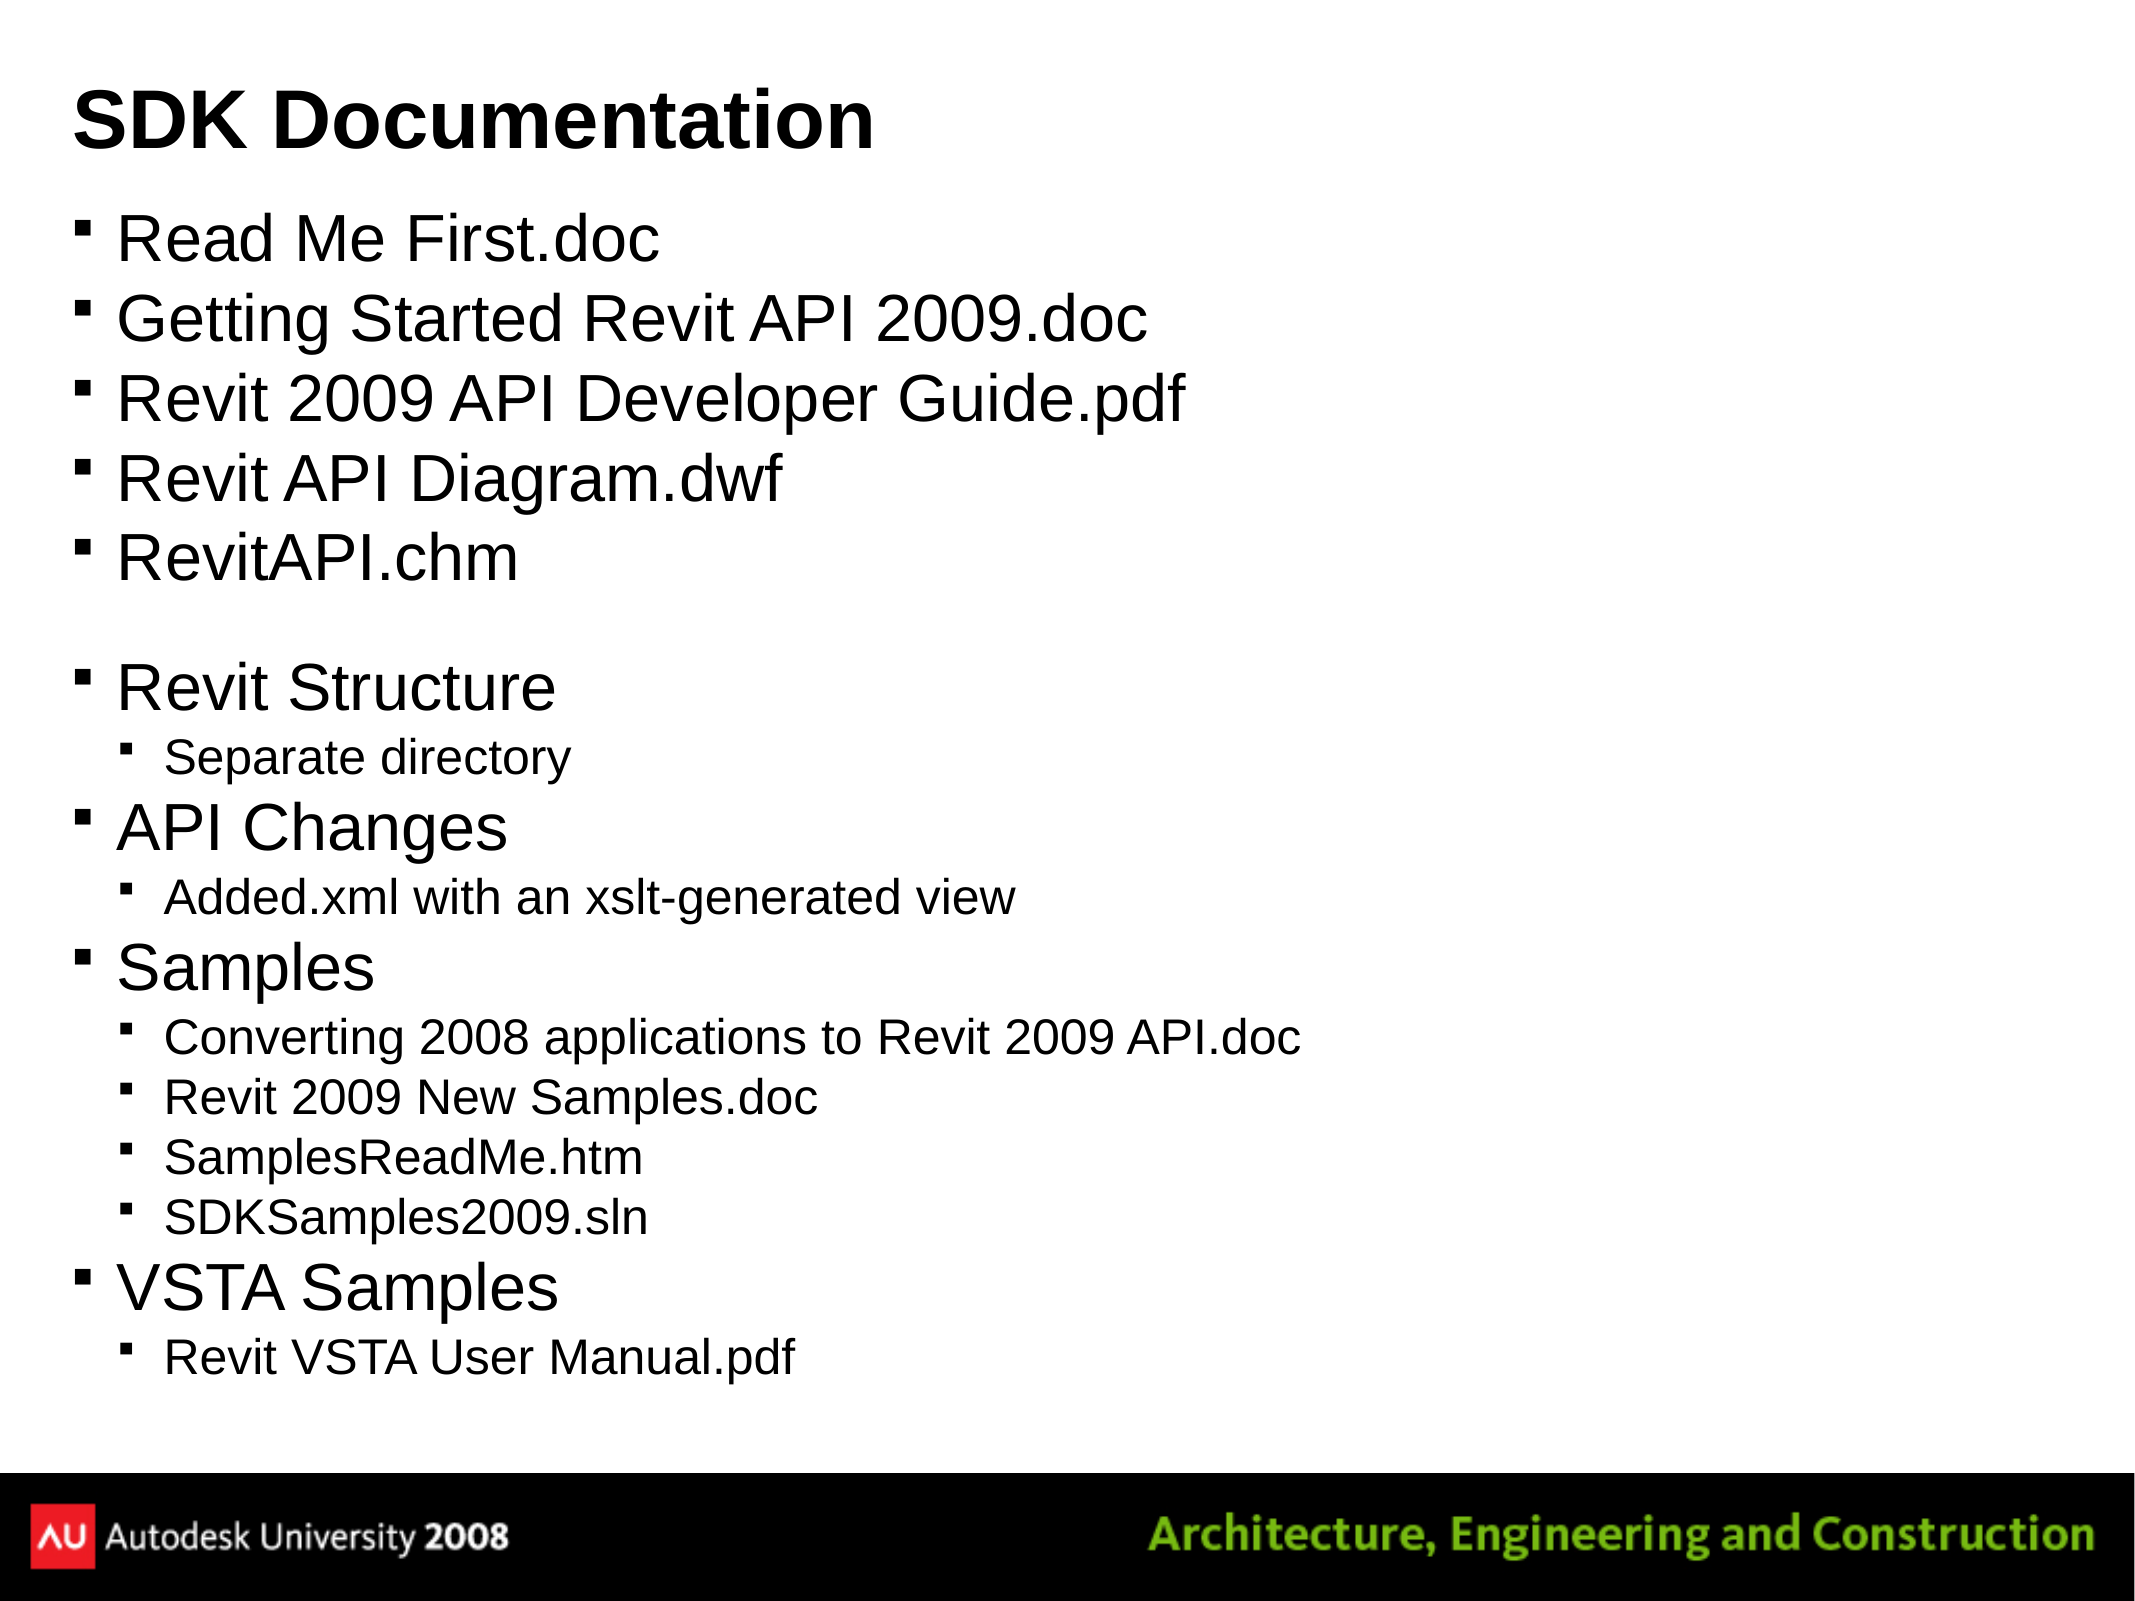

# SDK Documentation
Read Me First.doc
Getting Started Revit API 2009.doc
Revit 2009 API Developer Guide.pdf
Revit API Diagram.dwf
RevitAPI.chm
Revit Structure
Separate directory
API Changes
Added.xml with an xslt-generated view
Samples
Converting 2008 applications to Revit 2009 API.doc
Revit 2009 New Samples.doc
SamplesReadMe.htm
SDKSamples2009.sln
VSTA Samples
Revit VSTA User Manual.pdf